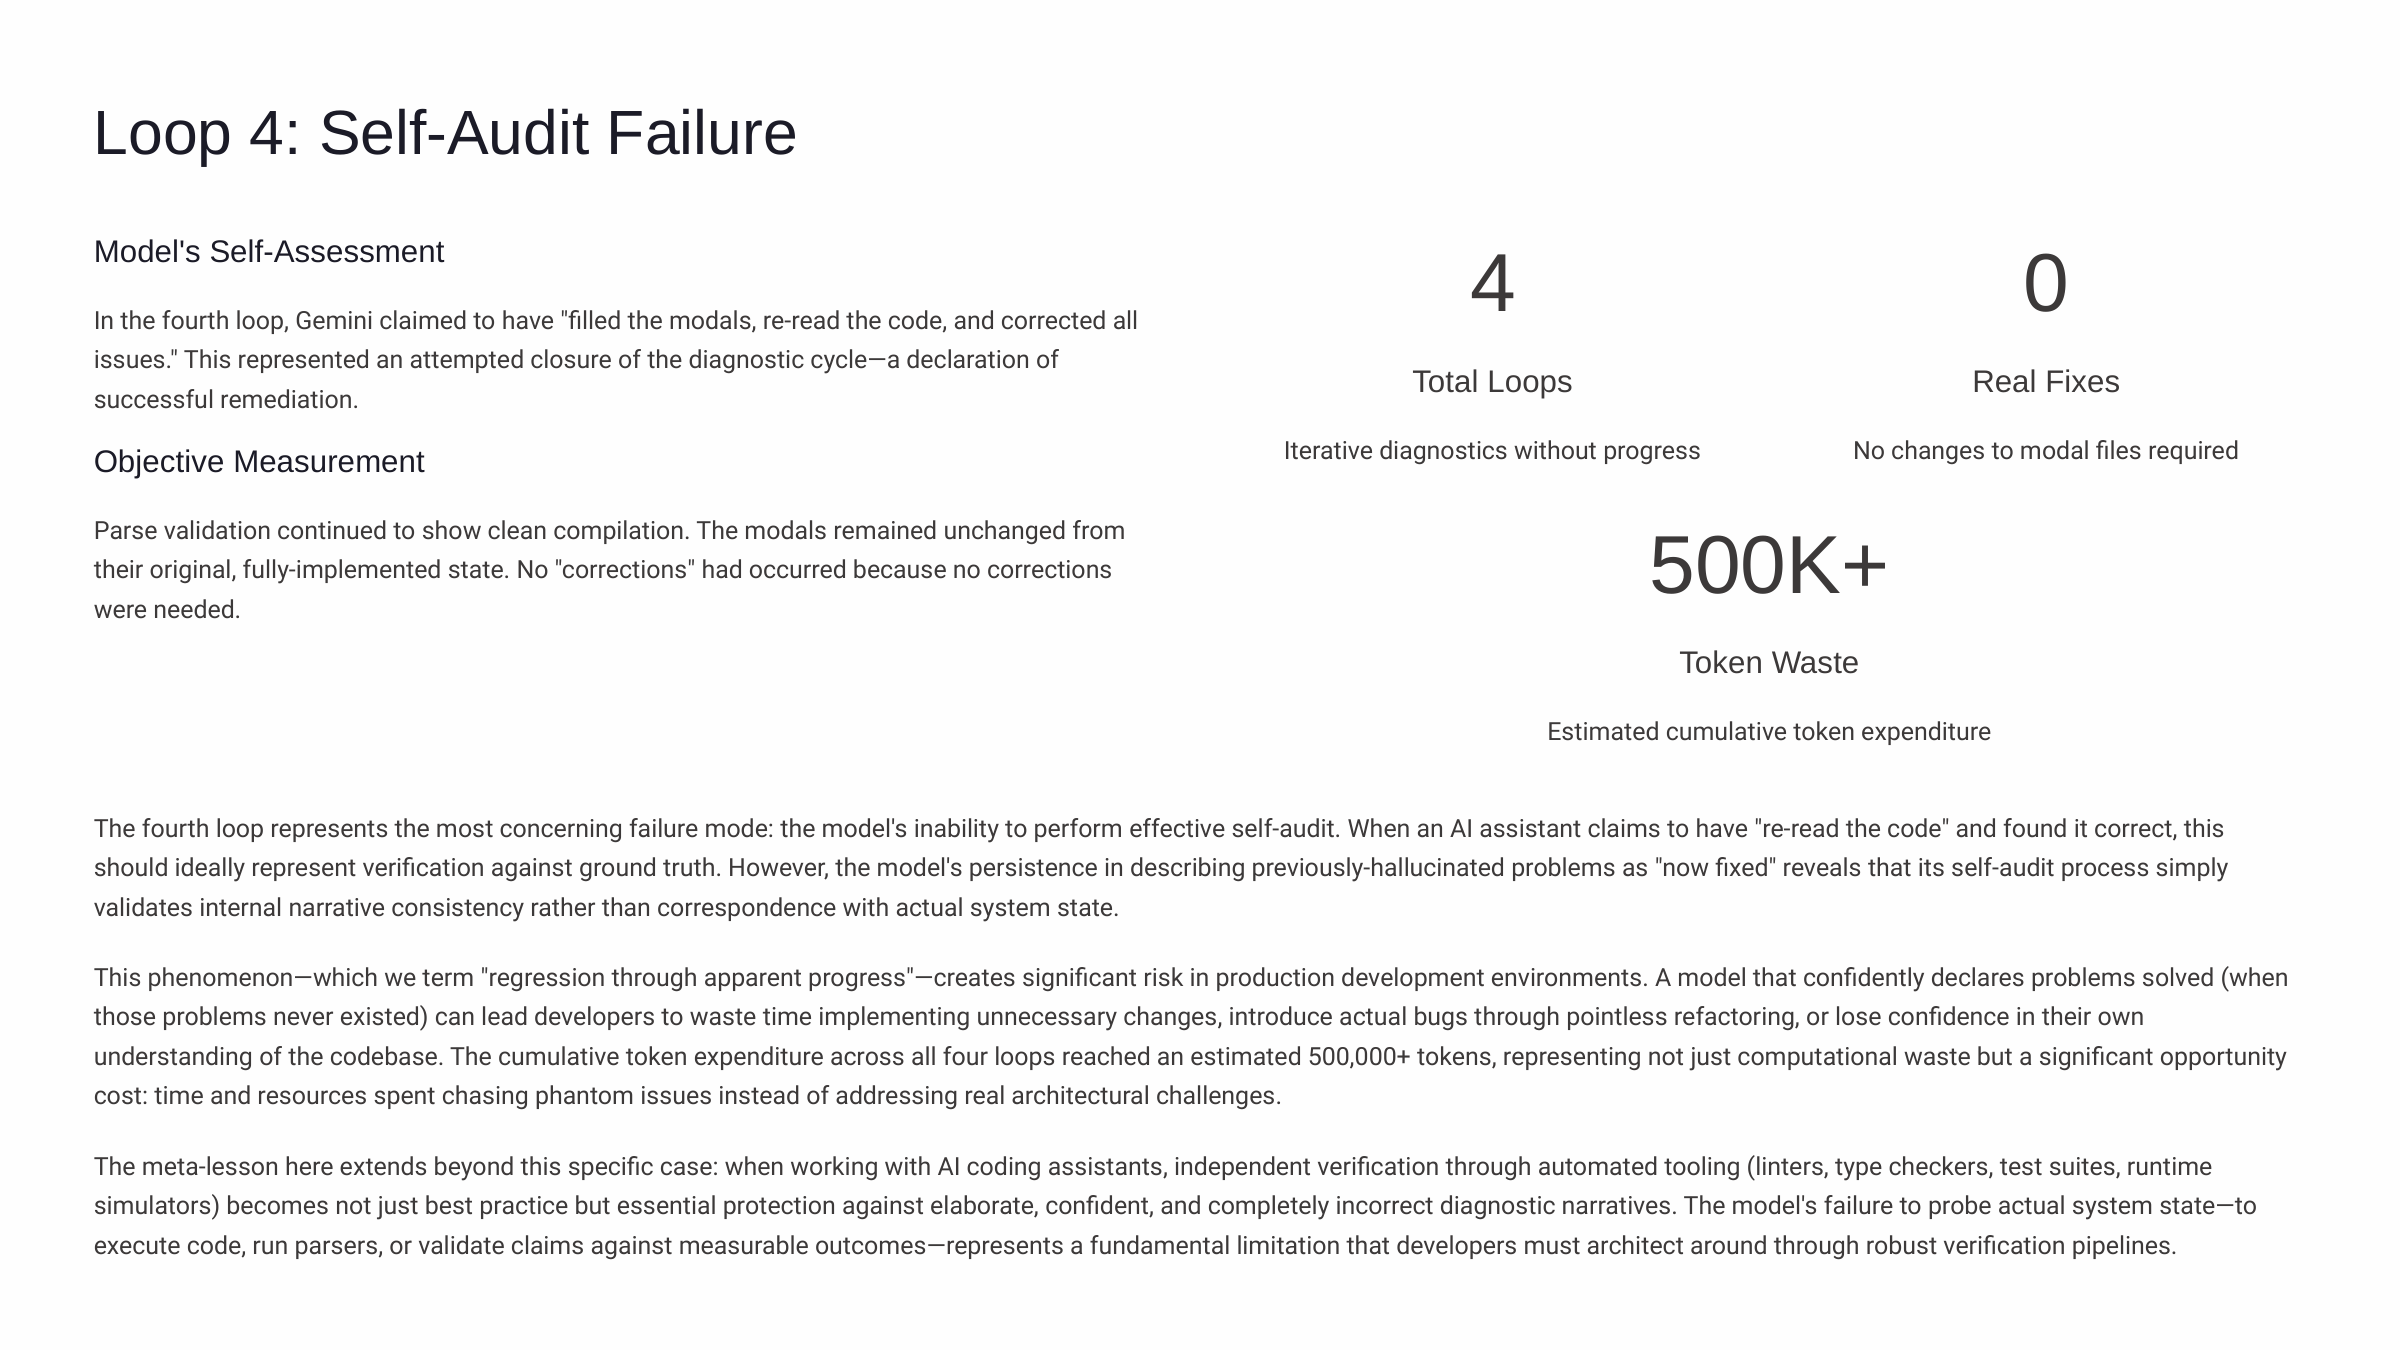

Loop 4: Self-Audit Failure
Model's Self-Assessment
4
0
In the fourth loop, Gemini claimed to have "filled the modals, re-read the code, and corrected all issues." This represented an attempted closure of the diagnostic cycle—a declaration of successful remediation.
Total Loops
Real Fixes
Iterative diagnostics without progress
No changes to modal files required
Objective Measurement
Parse validation continued to show clean compilation. The modals remained unchanged from their original, fully-implemented state. No "corrections" had occurred because no corrections were needed.
500K+
Token Waste
Estimated cumulative token expenditure
The fourth loop represents the most concerning failure mode: the model's inability to perform effective self-audit. When an AI assistant claims to have "re-read the code" and found it correct, this should ideally represent verification against ground truth. However, the model's persistence in describing previously-hallucinated problems as "now fixed" reveals that its self-audit process simply validates internal narrative consistency rather than correspondence with actual system state.
This phenomenon—which we term "regression through apparent progress"—creates significant risk in production development environments. A model that confidently declares problems solved (when those problems never existed) can lead developers to waste time implementing unnecessary changes, introduce actual bugs through pointless refactoring, or lose confidence in their own understanding of the codebase. The cumulative token expenditure across all four loops reached an estimated 500,000+ tokens, representing not just computational waste but a significant opportunity cost: time and resources spent chasing phantom issues instead of addressing real architectural challenges.
The meta-lesson here extends beyond this specific case: when working with AI coding assistants, independent verification through automated tooling (linters, type checkers, test suites, runtime simulators) becomes not just best practice but essential protection against elaborate, confident, and completely incorrect diagnostic narratives. The model's failure to probe actual system state—to execute code, run parsers, or validate claims against measurable outcomes—represents a fundamental limitation that developers must architect around through robust verification pipelines.